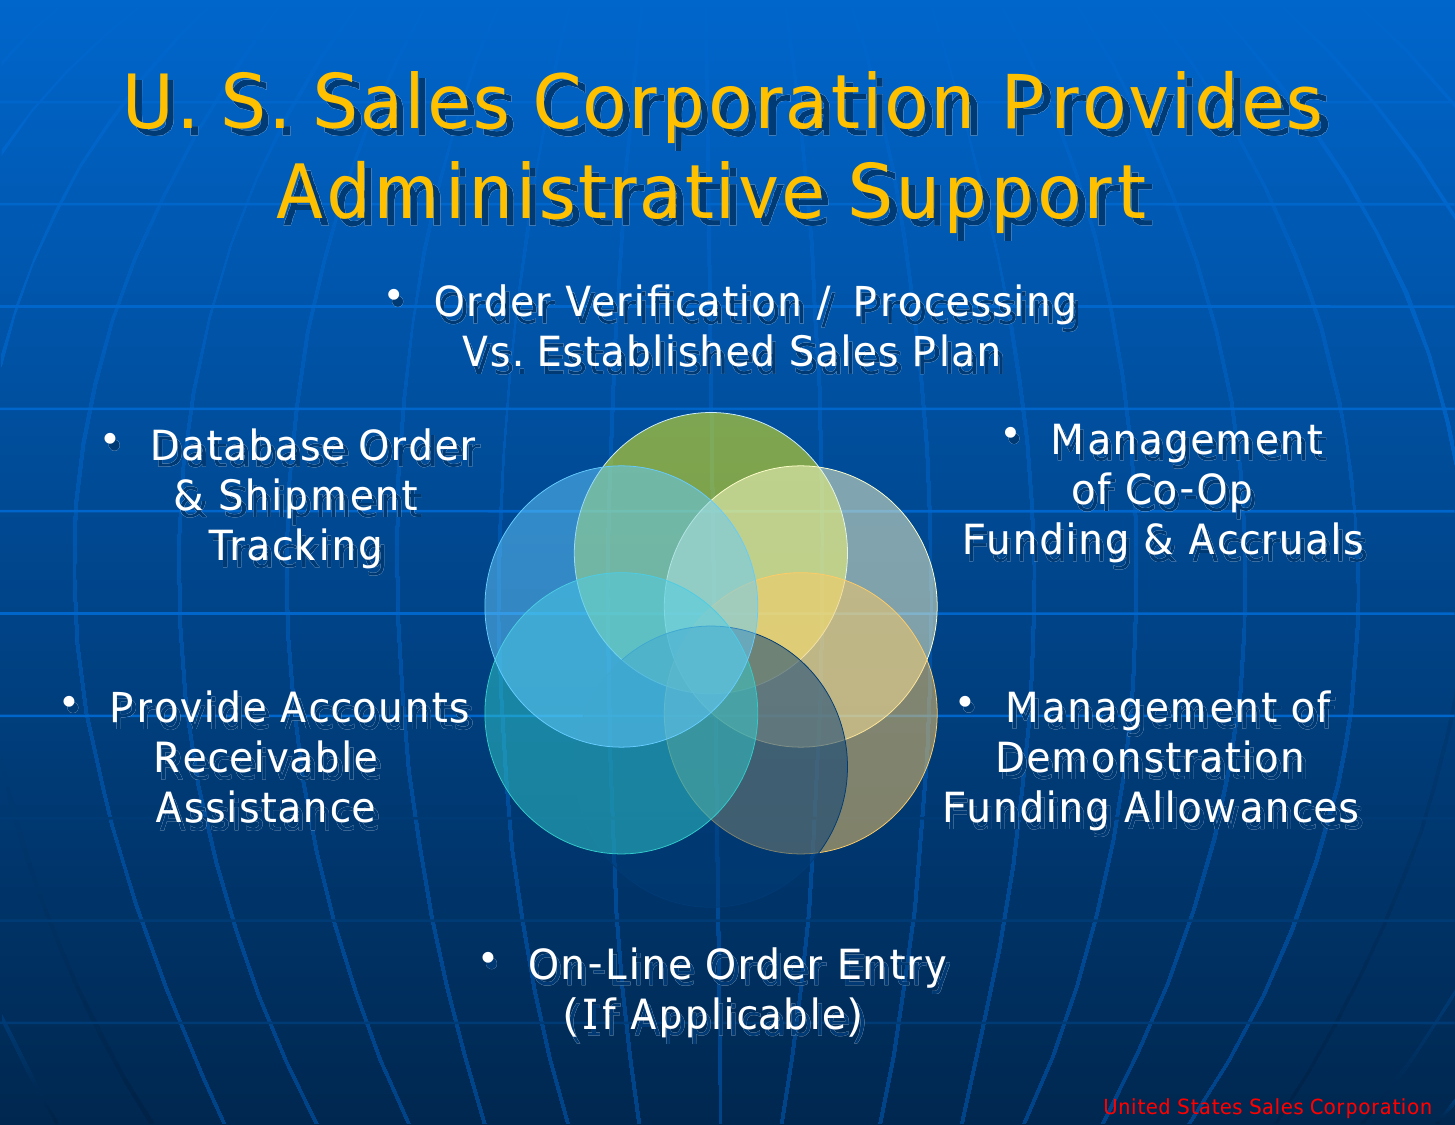

# U. S. Sales Corporation Provides Administrative Support
 Order Verification / Processing
Vs. Established Sales Plan

 Management
of Co-Op
Funding & Accruals
 Database Order
& Shipment
Tracking
 Provide Accounts
Receivable
Assistance
 Management of
Demonstration
Funding Allowances
 On-Line Order Entry
(If Applicable)